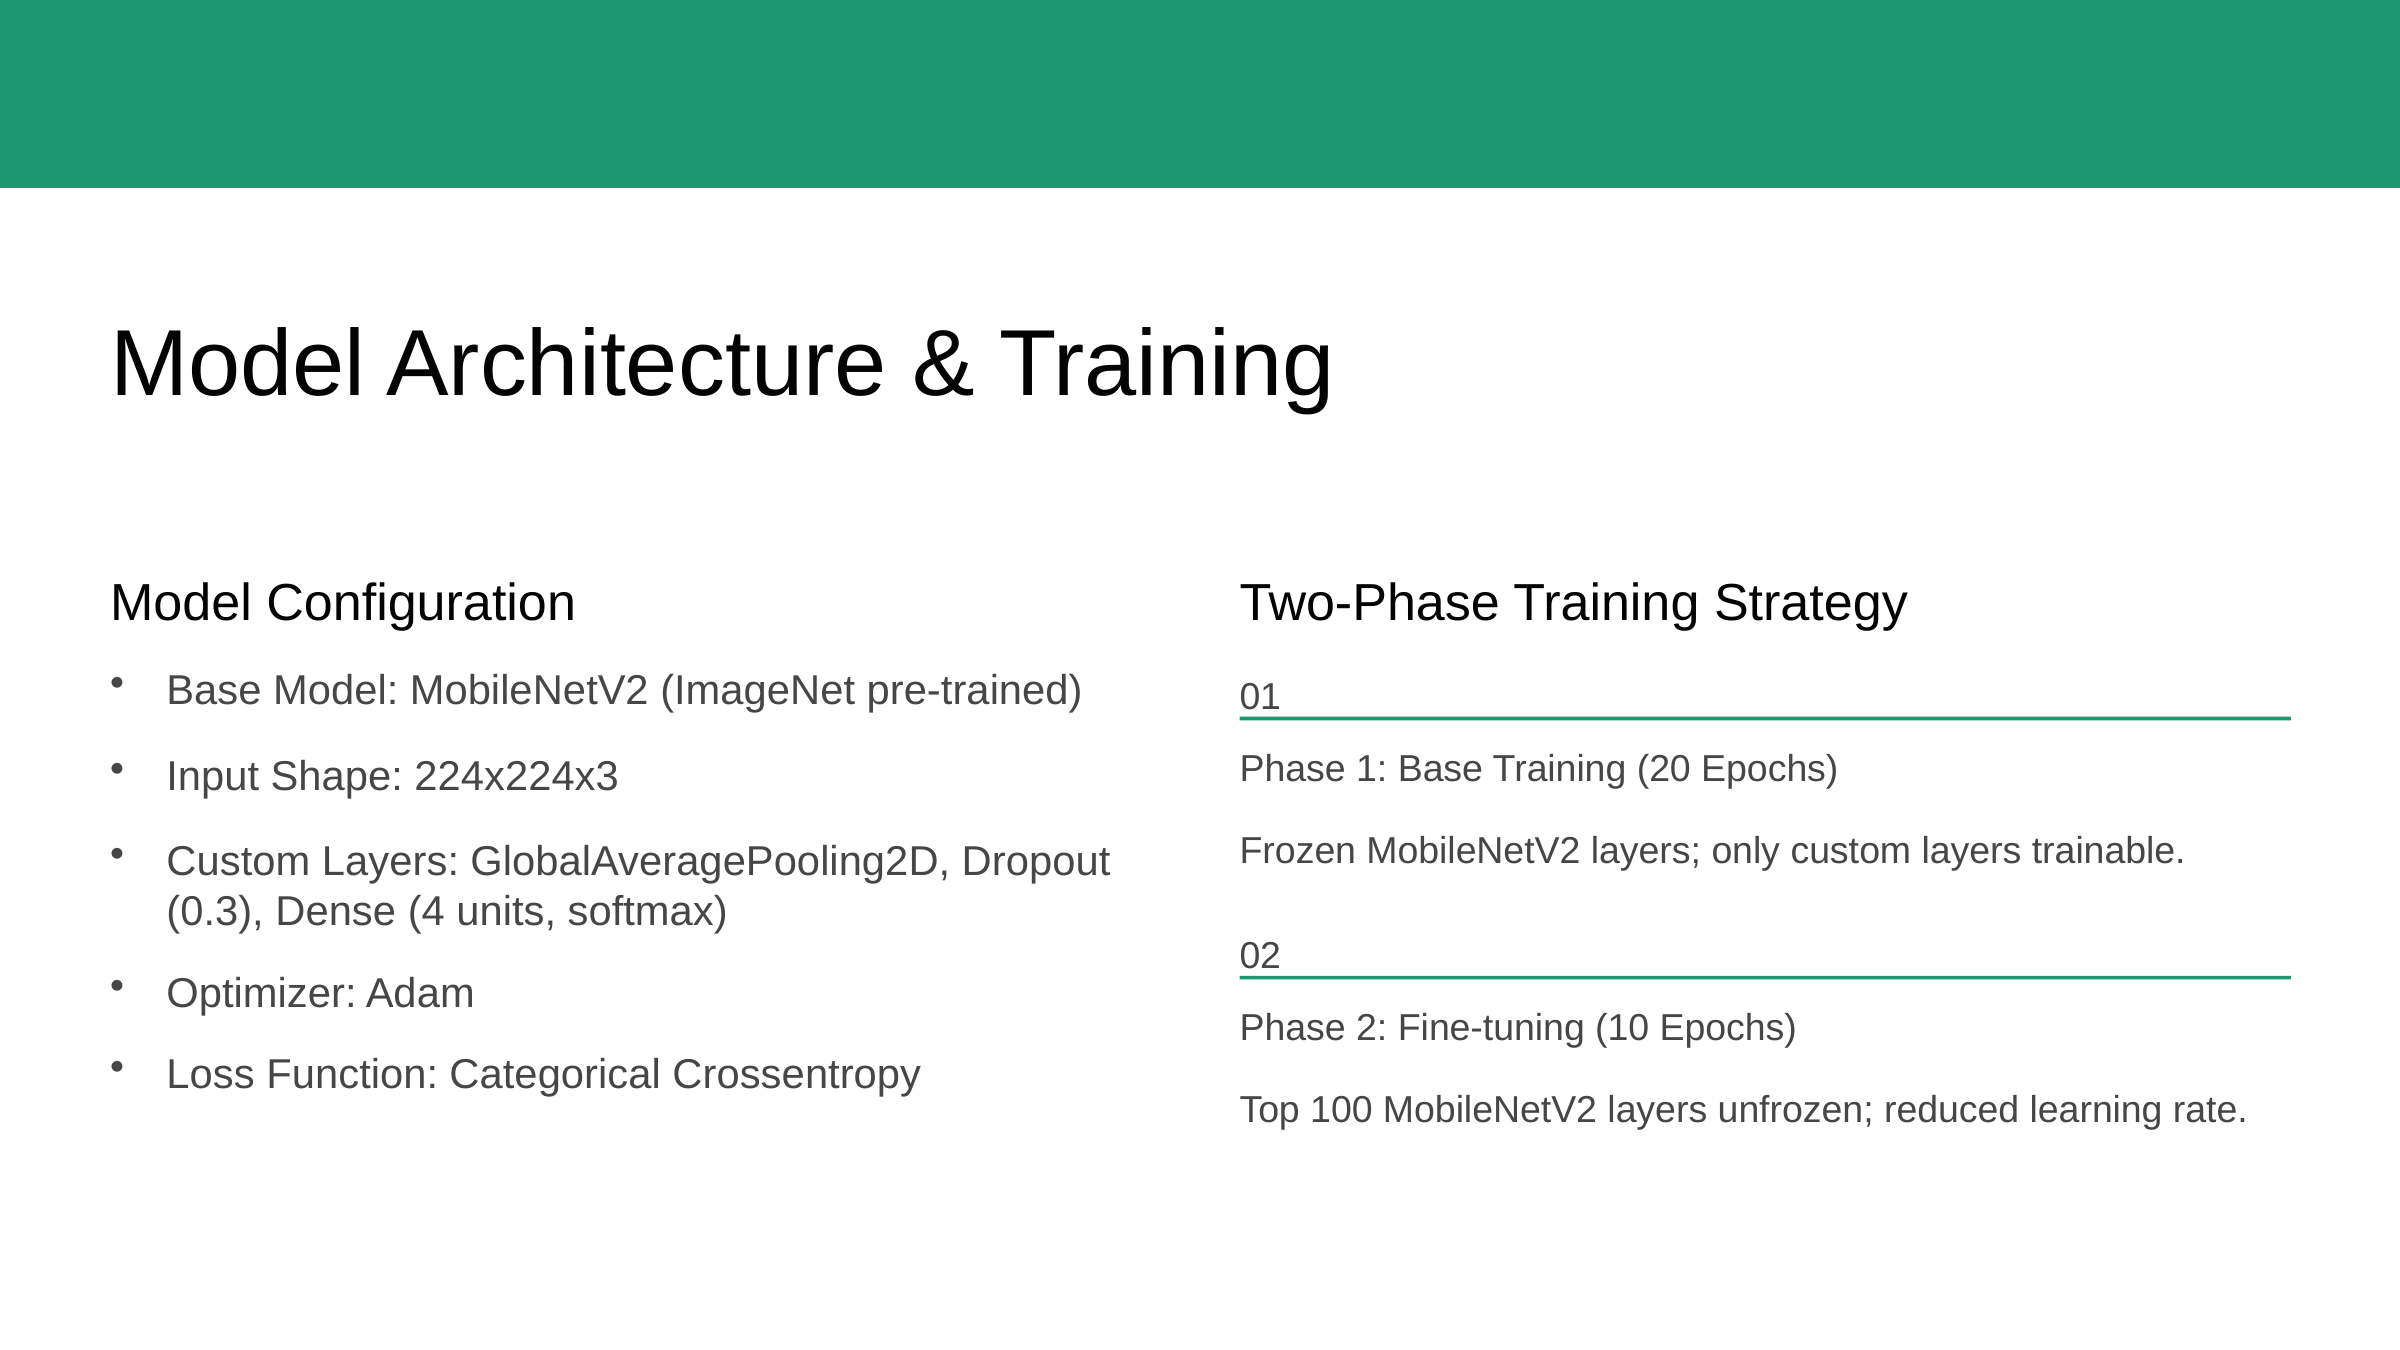

Model Architecture & Training
Model Configuration
Two-Phase Training Strategy
Base Model: MobileNetV2 (ImageNet pre-trained)
01

Phase 1: Base Training (20 Epochs)
Input Shape: 224x224x3
Frozen MobileNetV2 layers; only custom layers trainable.
Custom Layers: GlobalAveragePooling2D, Dropout (0.3), Dense (4 units, softmax)
02
Optimizer: Adam

Phase 2: Fine-tuning (10 Epochs)
Loss Function: Categorical Crossentropy
Top 100 MobileNetV2 layers unfrozen; reduced learning rate.